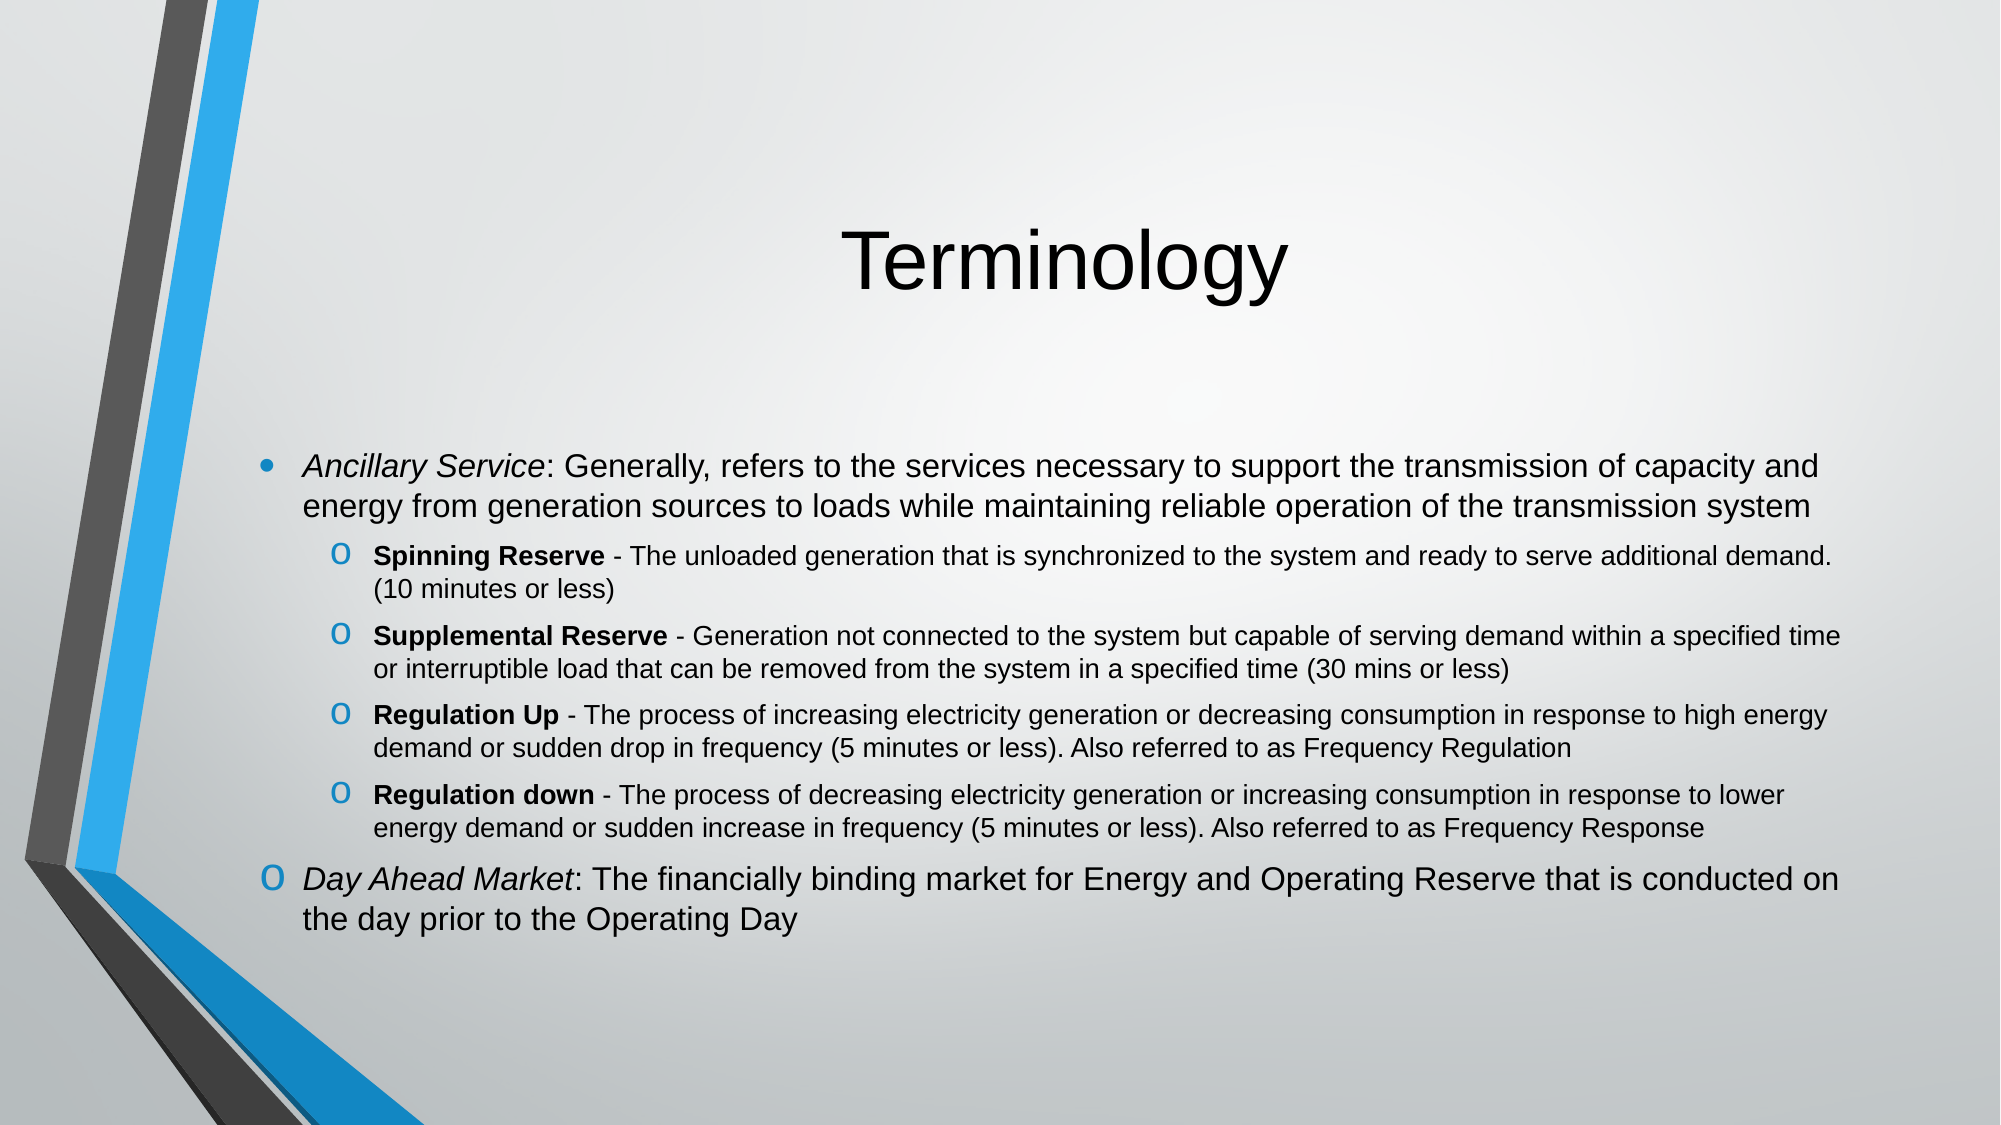

# Terminology
Ancillary Service: Generally, refers to the services necessary to support the transmission of capacity and energy from generation sources to loads while maintaining reliable operation of the transmission system
Spinning Reserve - The unloaded generation that is synchronized to the system and ready to serve additional demand. (10 minutes or less)
Supplemental Reserve - Generation not connected to the system but capable of serving demand within a specified time or interruptible load that can be removed from the system in a specified time (30 mins or less)
Regulation Up - The process of increasing electricity generation or decreasing consumption in response to high energy demand or sudden drop in frequency (5 minutes or less). Also referred to as Frequency Regulation
Regulation down - The process of decreasing electricity generation or increasing consumption in response to lower energy demand or sudden increase in frequency (5 minutes or less). Also referred to as Frequency Response
Day Ahead Market: The financially binding market for Energy and Operating Reserve that is conducted on the day prior to the Operating Day